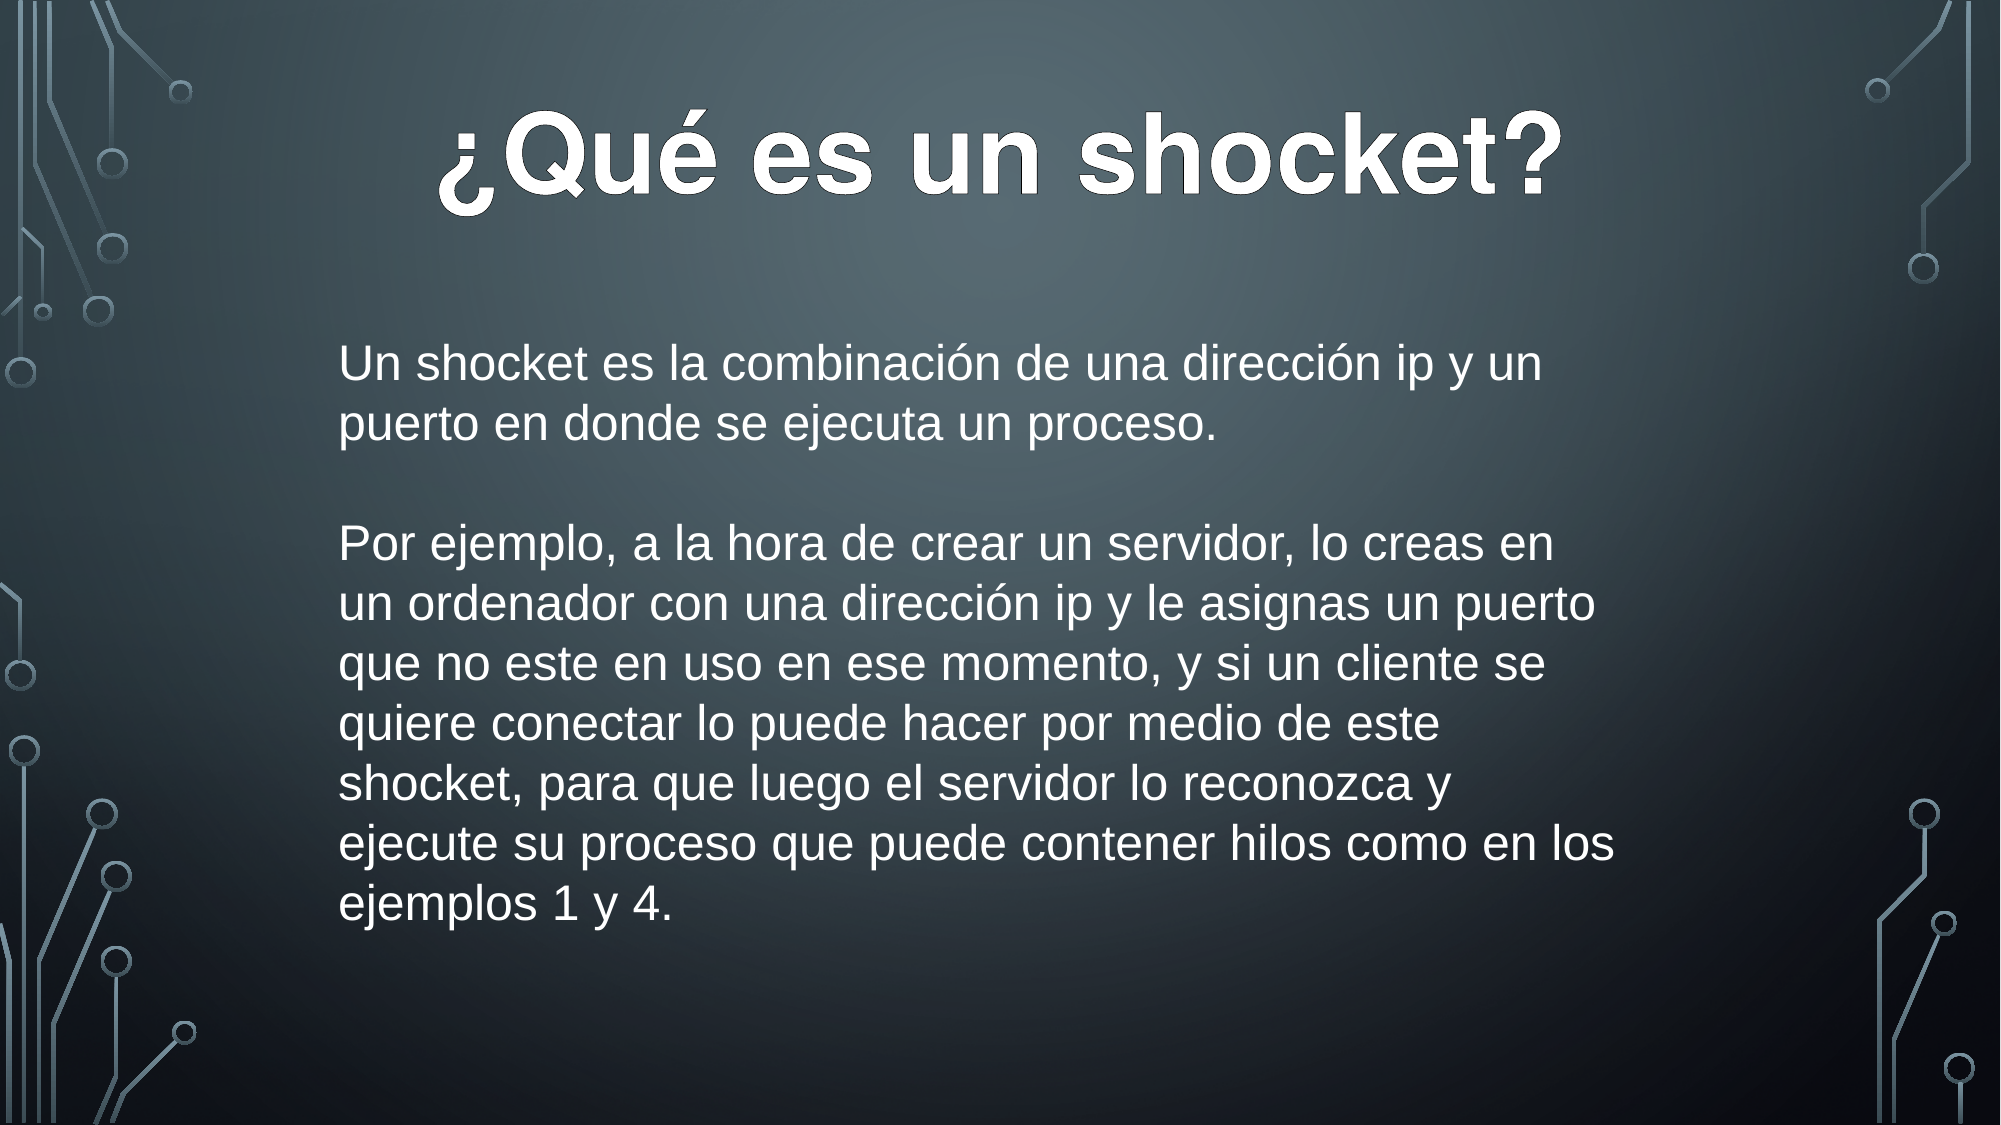

¿Qué es un shocket?
Un shocket es la combinación de una dirección ip y un puerto en donde se ejecuta un proceso.

Por ejemplo, a la hora de crear un servidor, lo creas en un ordenador con una dirección ip y le asignas un puerto que no este en uso en ese momento, y si un cliente se quiere conectar lo puede hacer por medio de este shocket, para que luego el servidor lo reconozca y ejecute su proceso que puede contener hilos como en los ejemplos 1 y 4.